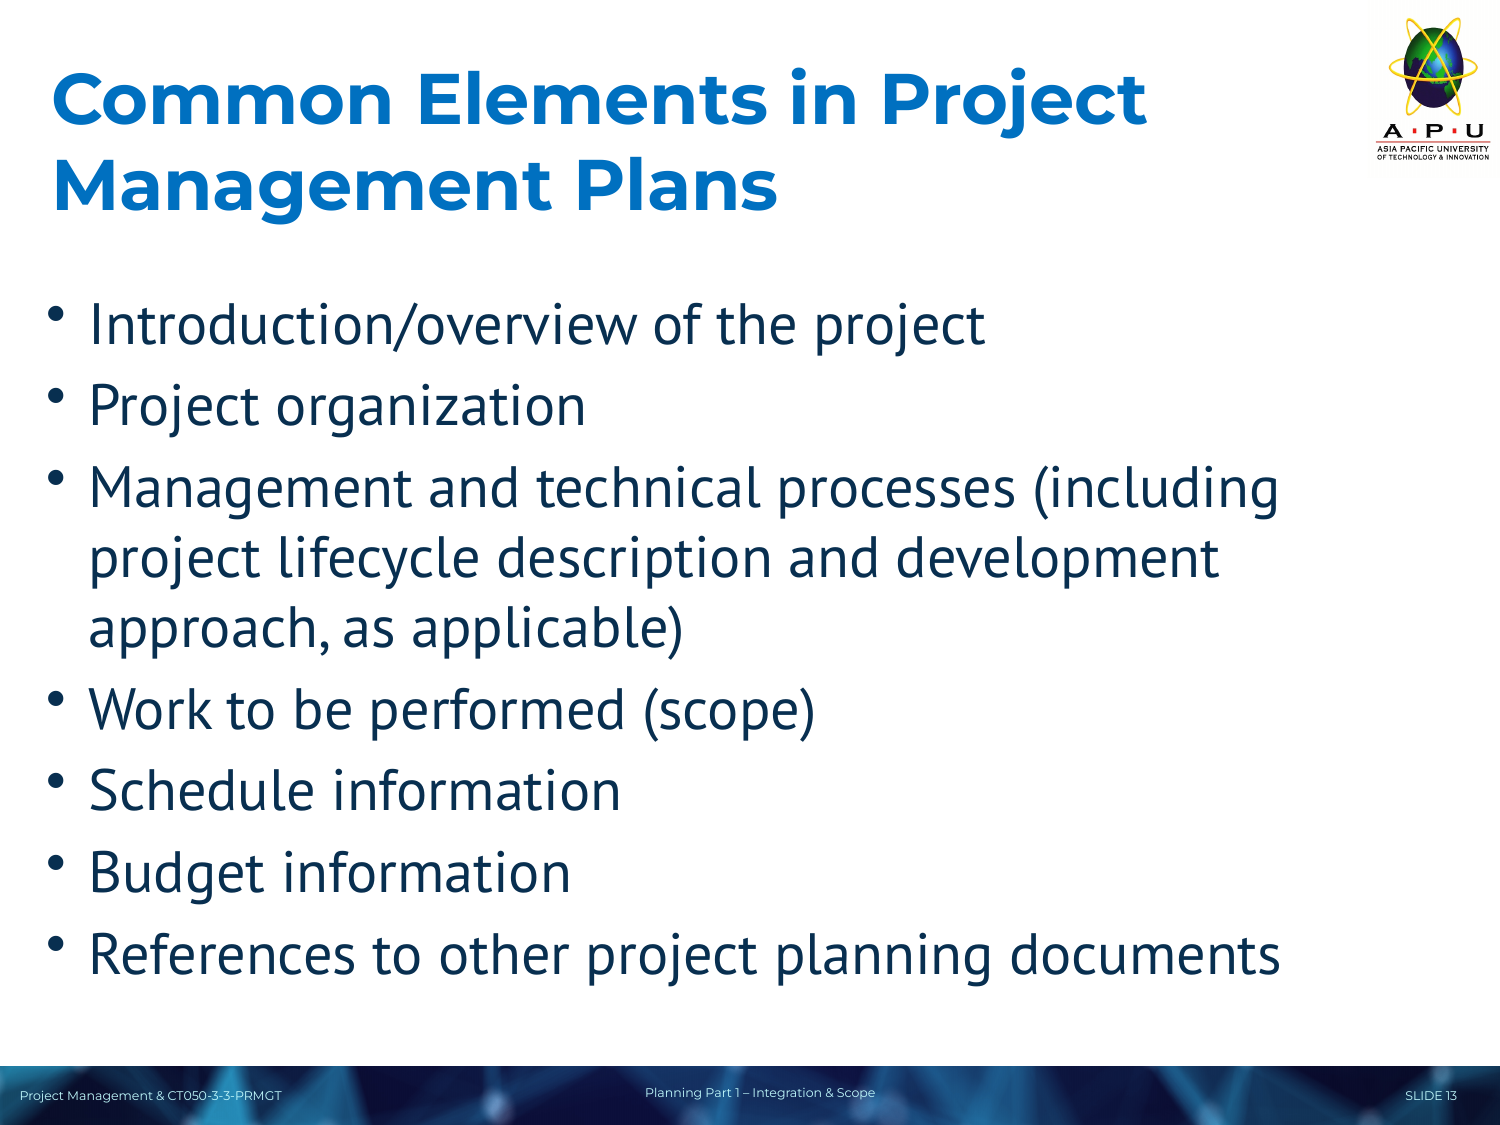

# Common Elements in Project Management Plans
Introduction/overview of the project
Project organization
Management and technical processes (including project lifecycle description and development approach, as applicable)
Work to be performed (scope)
Schedule information
Budget information
References to other project planning documents